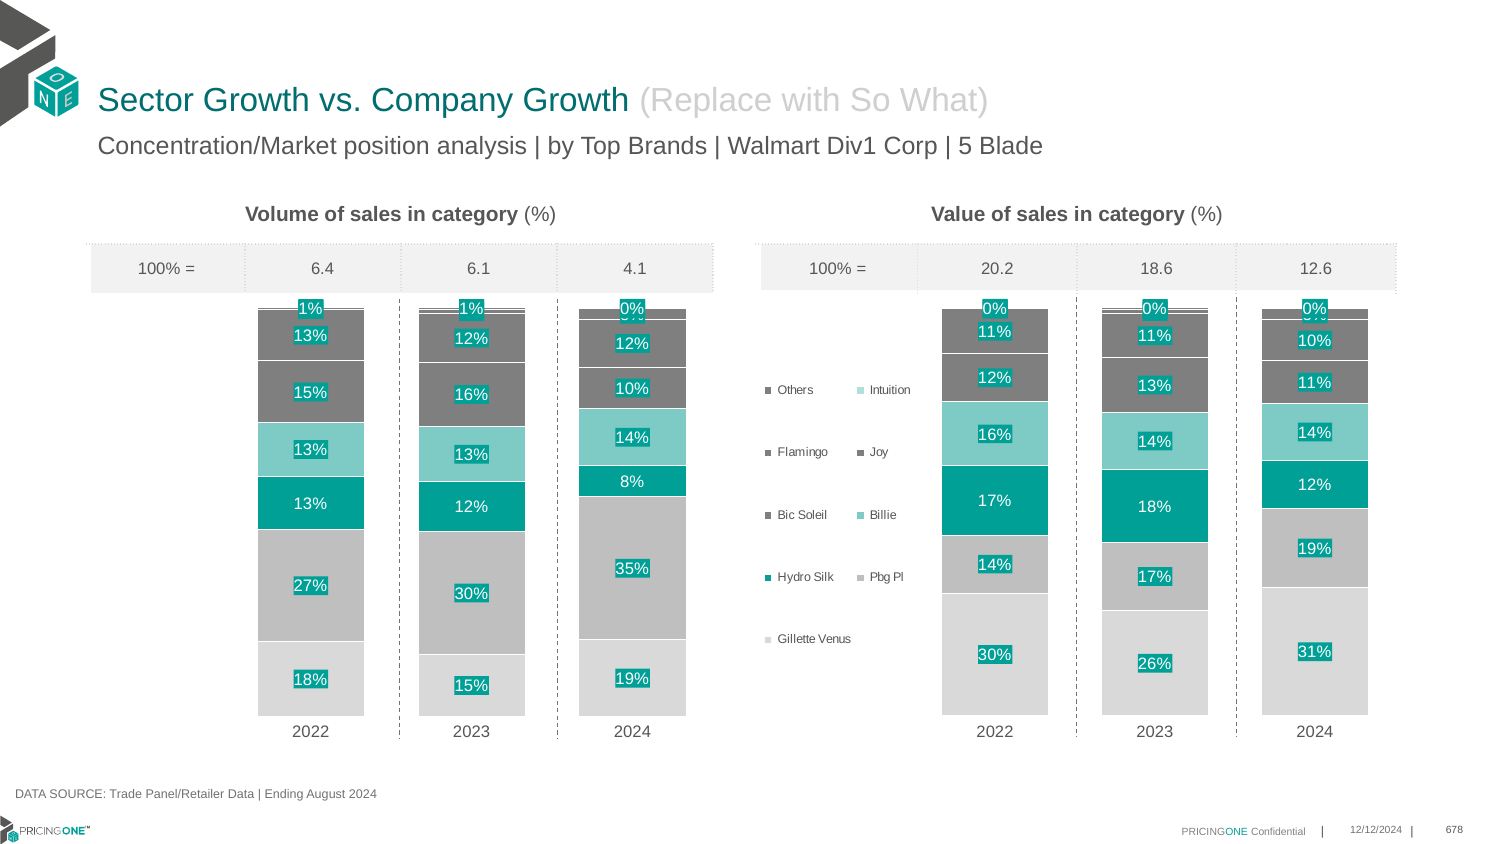

# Sector Growth vs. Company Growth (Replace with So What)
Concentration/Market position analysis | by Top Brands | Walmart Div1 Corp | 5 Blade
| Volume of sales in category (%) |  |  |  |
| --- | --- | --- | --- |
| 100% = | 6.4 | 6.1 | 4.1 |
| Value of sales in category (%) |  |  |  |
| --- | --- | --- | --- |
| 100% = | 20.2 | 18.6 | 12.6 |

### Chart

| Category | Gillette Venus | Pbg Pl | Hydro Silk | Billie | Bic Soleil | Joy | Flamingo | Intuition | Others |
|---|---|---|---|---|---|---|---|---|---|
| 2022 | 0.18313798870417555 | 0.27345028787205283 | 0.1308545074783076 | 0.1306724274882432 | 0.15108738575728814 | 0.12565672445431 | 5.92891141597851e-06 | 1.5602398463101341e-06 | 0.005133189094360341 |
| 2023 | 0.15183552288937846 | 0.3008556331434602 | 0.12168414920228883 | 0.13365485449387204 | 0.15854418346562305 | 0.11768490347402423 | 0.010583723425396317 | 6.553186232869767e-06 | 0.005150476719723993 |
| 2024 | 0.18790271918262164 | 0.34908094775859033 | 0.07582532603691014 | 0.13986658974792993 | 0.10105429334365058 | 0.11639198156713866 | 0.0262297662680414 | 2.4674530604067055e-06 | 0.0036459086420569478 |

### Chart

| Category | Gillette Venus | Pbg Pl | Hydro Silk | Billie | Bic Soleil | Joy | Flamingo | Intuition | Others |
|---|---|---|---|---|---|---|---|---|---|
| 2022 | 0.30060065173675427 | 0.14224364108028578 | 0.16936252293062923 | 0.15698542379124197 | 0.1179548840722071 | 0.10960187643870256 | 5.056450059747906e-06 | 5.948764776174007e-07 | 0.0032453486236417297 |
| 2023 | 0.2577111272248779 | 0.16751921512935777 | 0.17856828405763758 | 0.1393159365571498 | 0.13451364584604353 | 0.10741304344320497 | 0.011064065840206022 | 2.7951233697577325e-06 | 0.0038918867781526706 |
| 2024 | 0.31390224626975494 | 0.19449721565502026 | 0.11779505742930516 | 0.13810897393017255 | 0.10548481877389437 | 0.10195827910215466 | 0.02557895964053568 | 6.370769888428707e-07 | 0.0026738121221735285 |
DATA SOURCE: Trade Panel/Retailer Data | Ending August 2024

12/12/2024
678